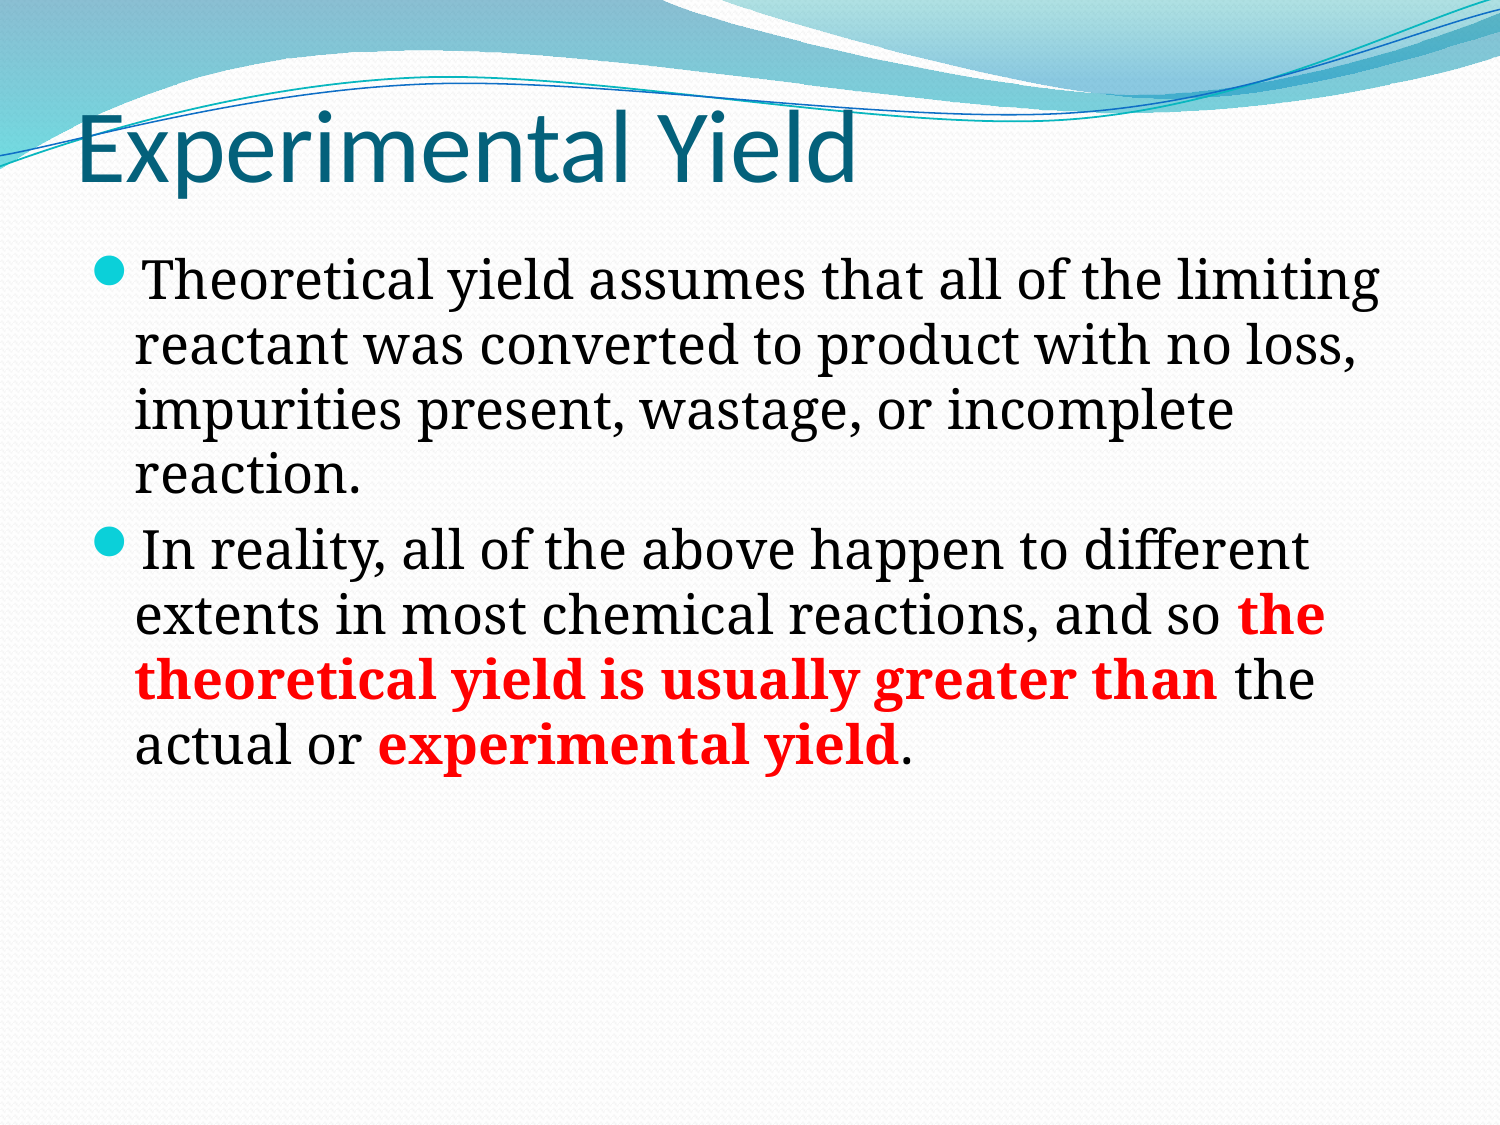

# Experimental Yield
Theoretical yield assumes that all of the limiting reactant was converted to product with no loss, impurities present, wastage, or incomplete reaction.
In reality, all of the above happen to different extents in most chemical reactions, and so the theoretical yield is usually greater than the actual or experimental yield.